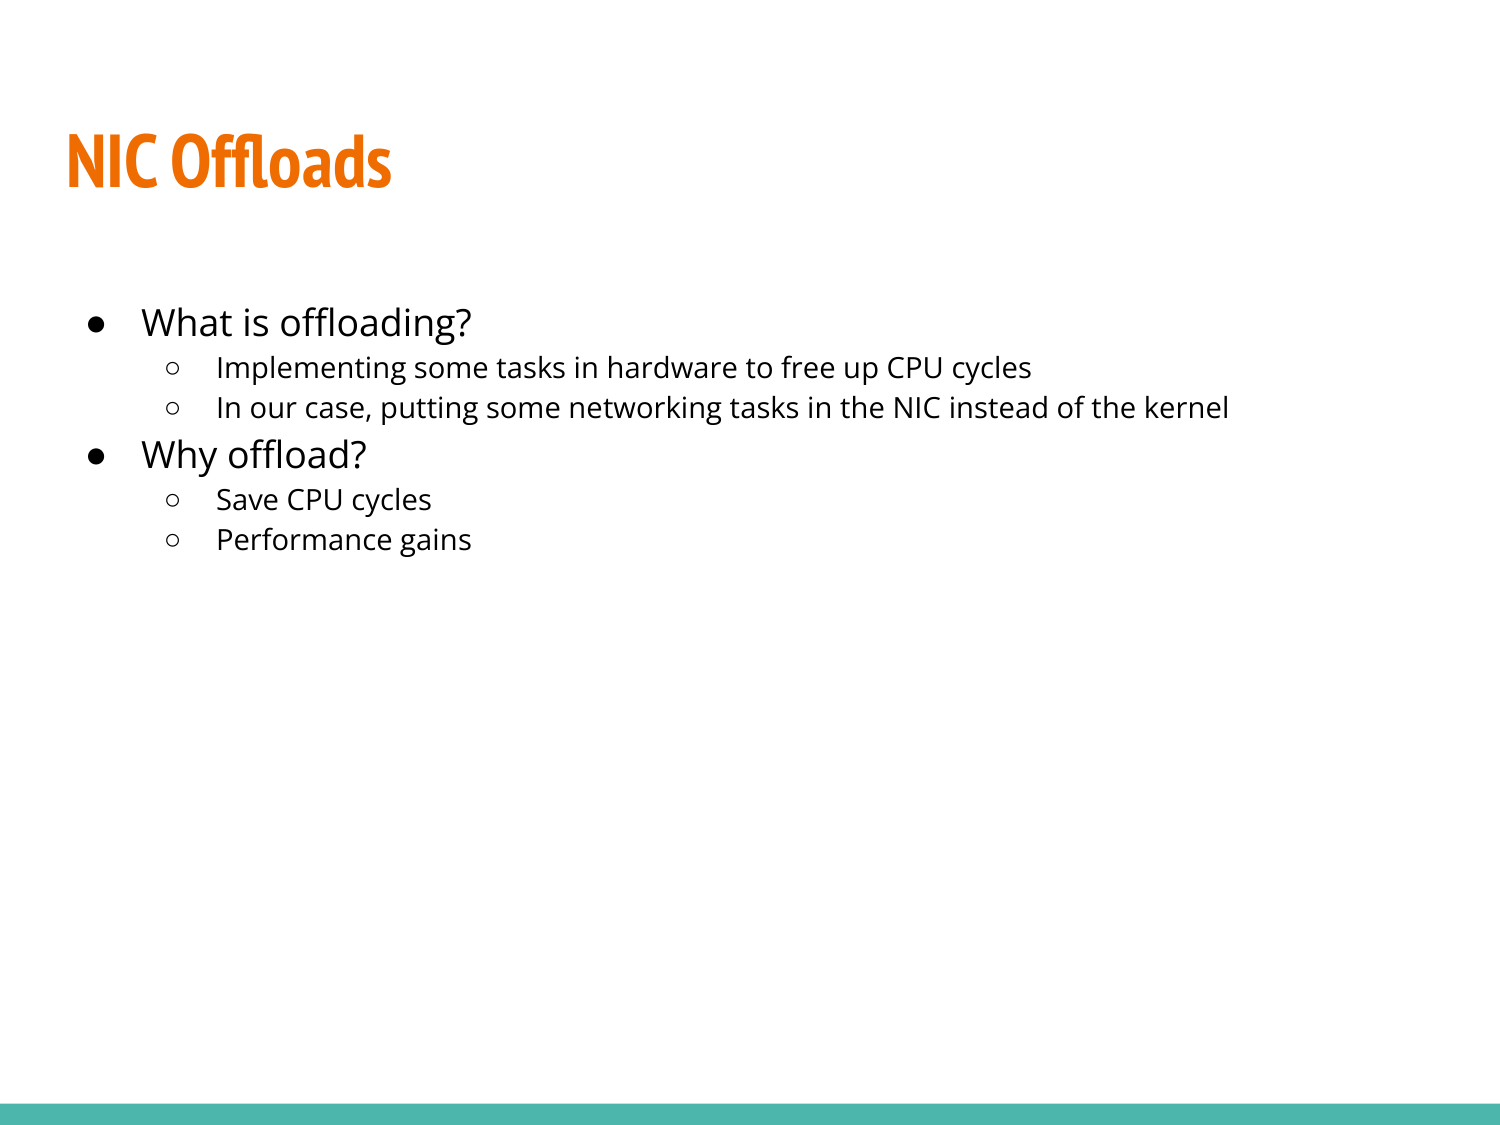

# NIC Offloads
What is offloading?
Implementing some tasks in hardware to free up CPU cycles
In our case, putting some networking tasks in the NIC instead of the kernel
Why offload?
Save CPU cycles
Performance gains